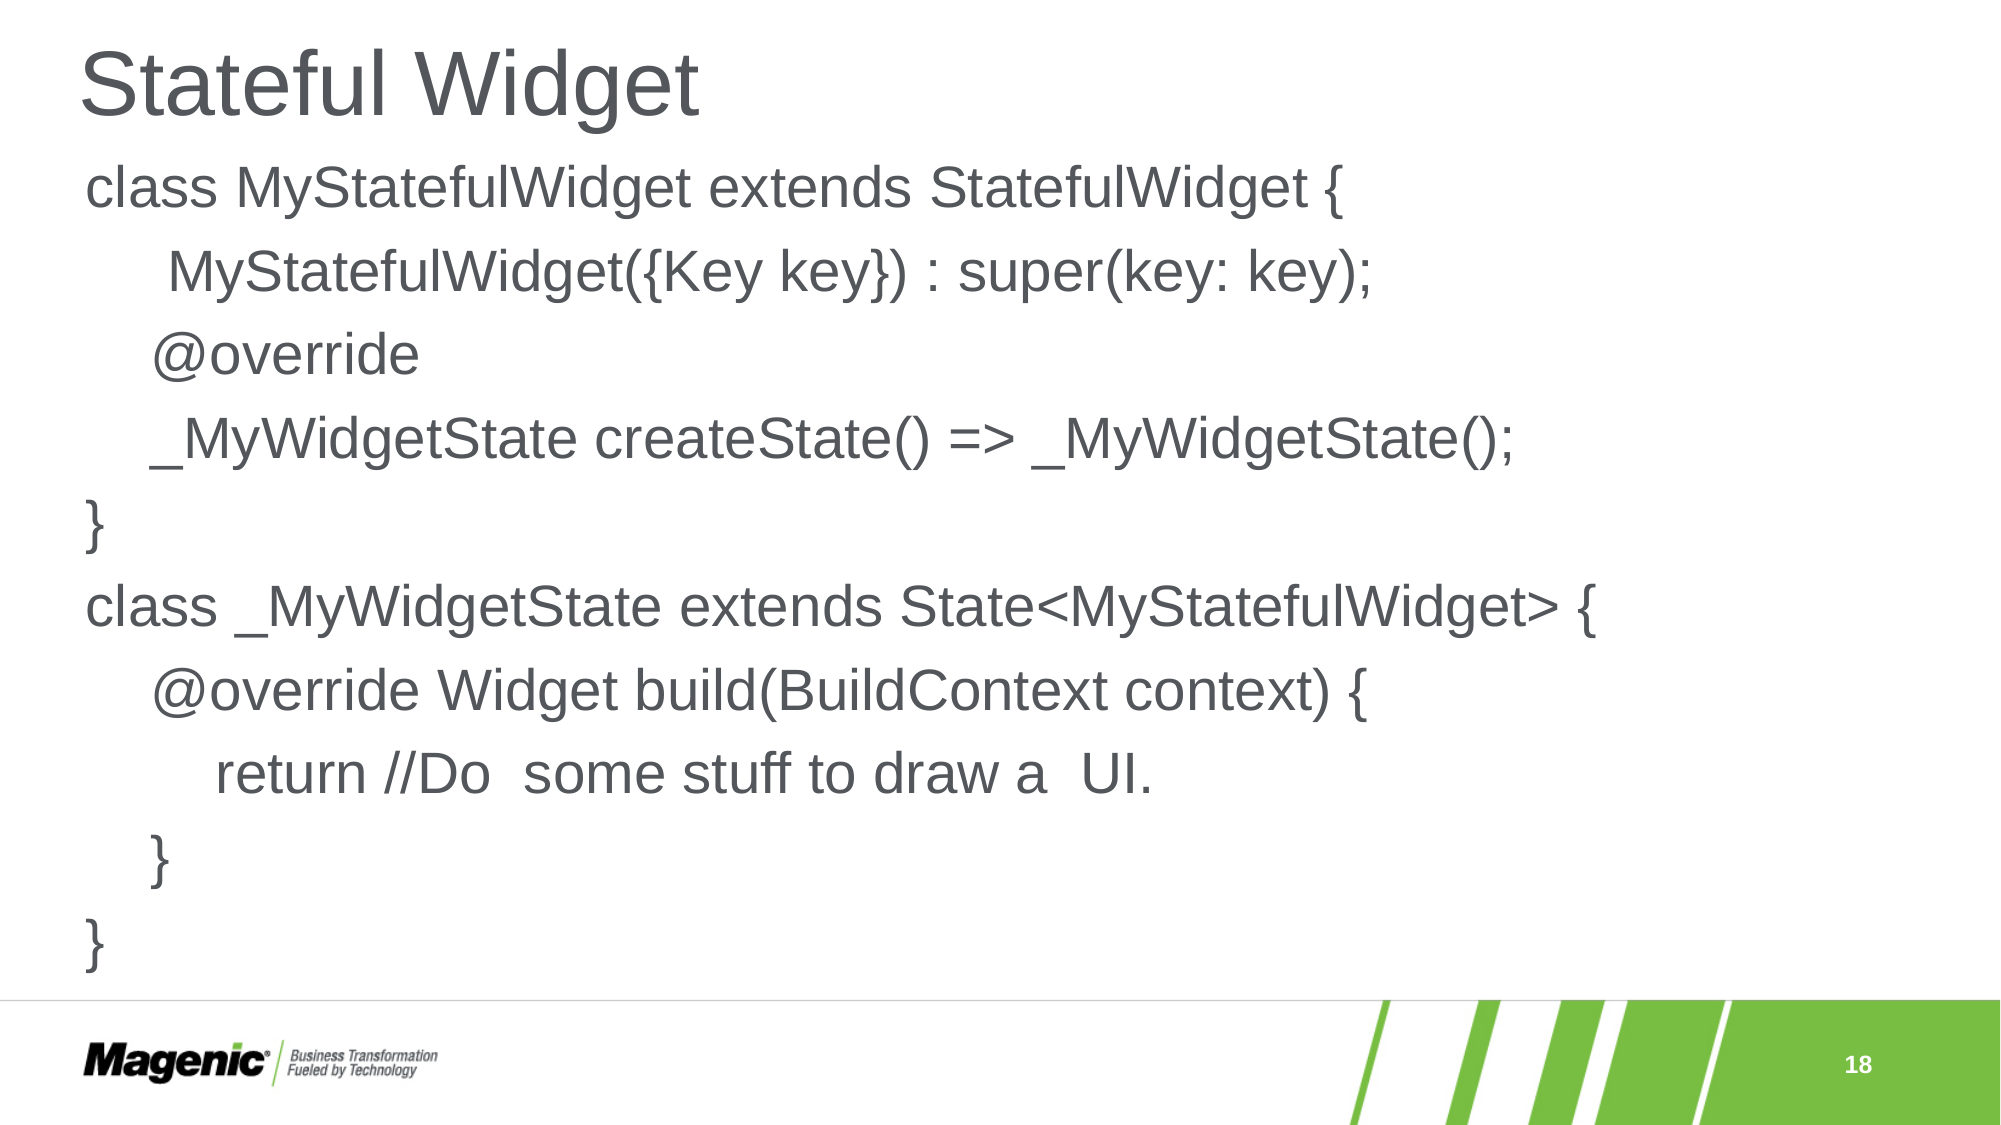

# Stateful Widget
class MyStatefulWidget extends StatefulWidget {
     MyStatefulWidget({Key key}) : super(key: key);
    @override
    _MyWidgetState createState() => _MyWidgetState();
}
class _MyWidgetState extends State<MyStatefulWidget> {
    @override Widget build(BuildContext context) {
        return //Do  some stuff to draw a  UI.
    }
}